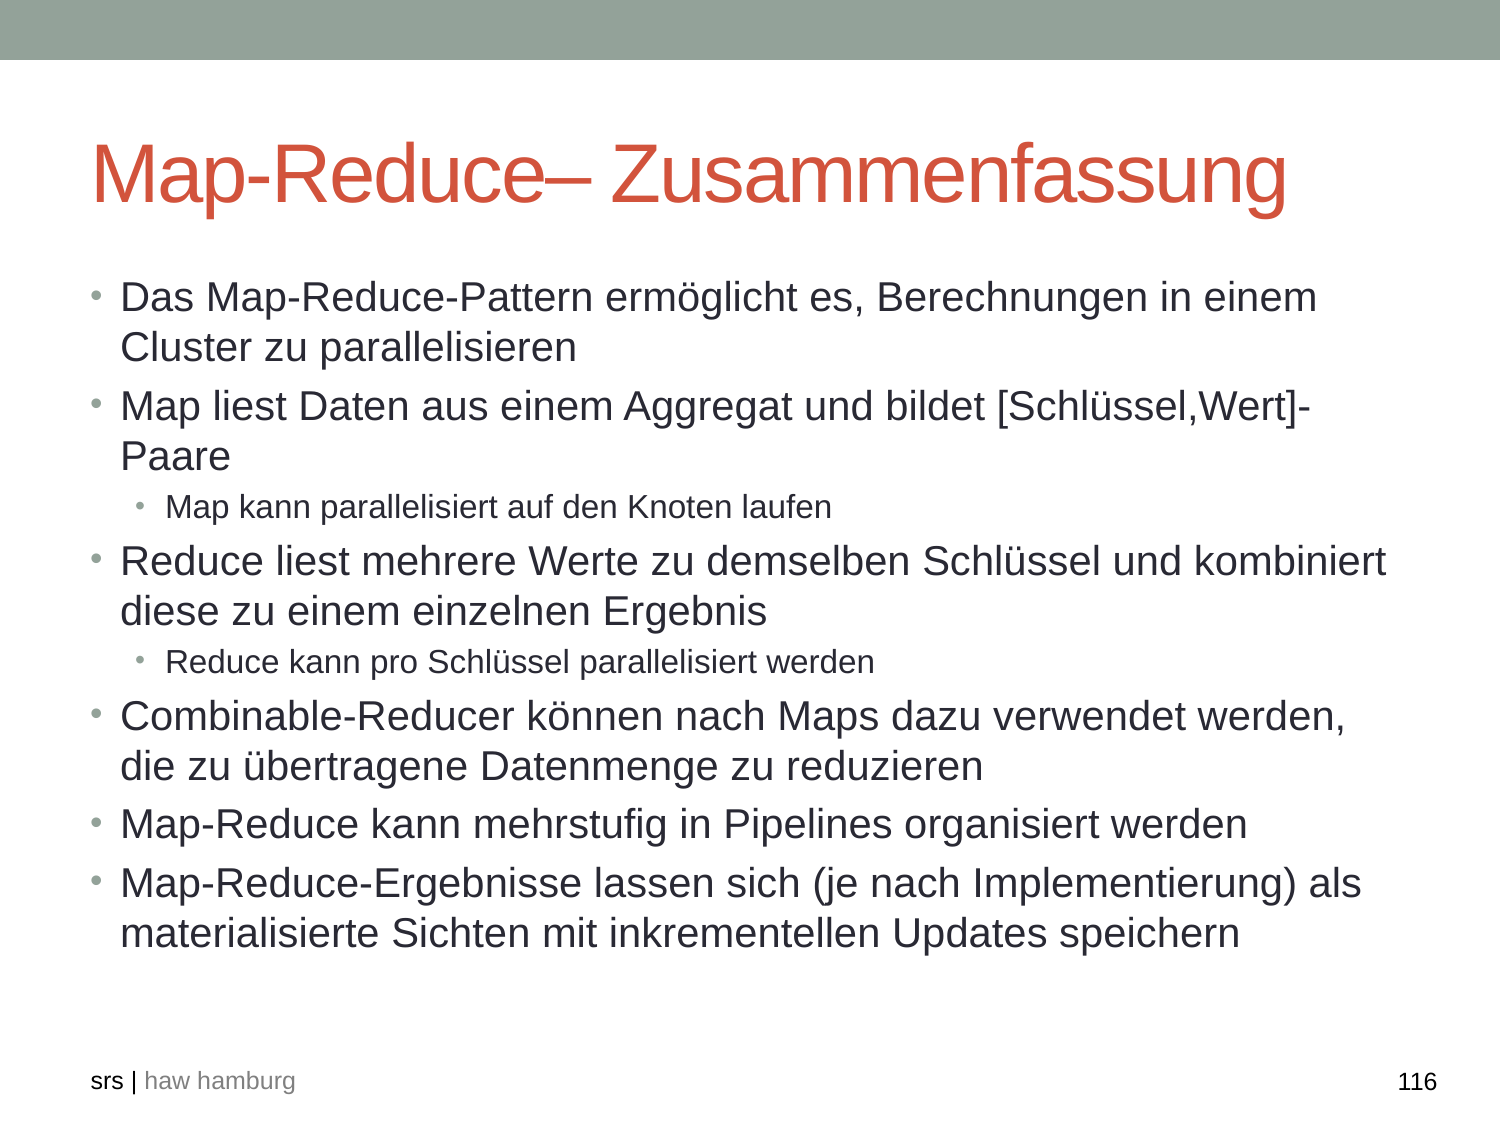

# Map-Reduce– Zusammenfassung
Das Map-Reduce-Pattern ermöglicht es, Berechnungen in einem Cluster zu parallelisieren
Map liest Daten aus einem Aggregat und bildet [Schlüssel,Wert]-Paare
Map kann parallelisiert auf den Knoten laufen
Reduce liest mehrere Werte zu demselben Schlüssel und kombiniert diese zu einem einzelnen Ergebnis
Reduce kann pro Schlüssel parallelisiert werden
Combinable-Reducer können nach Maps dazu verwendet werden, die zu übertragene Datenmenge zu reduzieren
Map-Reduce kann mehrstufig in Pipelines organisiert werden
Map-Reduce-Ergebnisse lassen sich (je nach Implementierung) als materialisierte Sichten mit inkrementellen Updates speichern